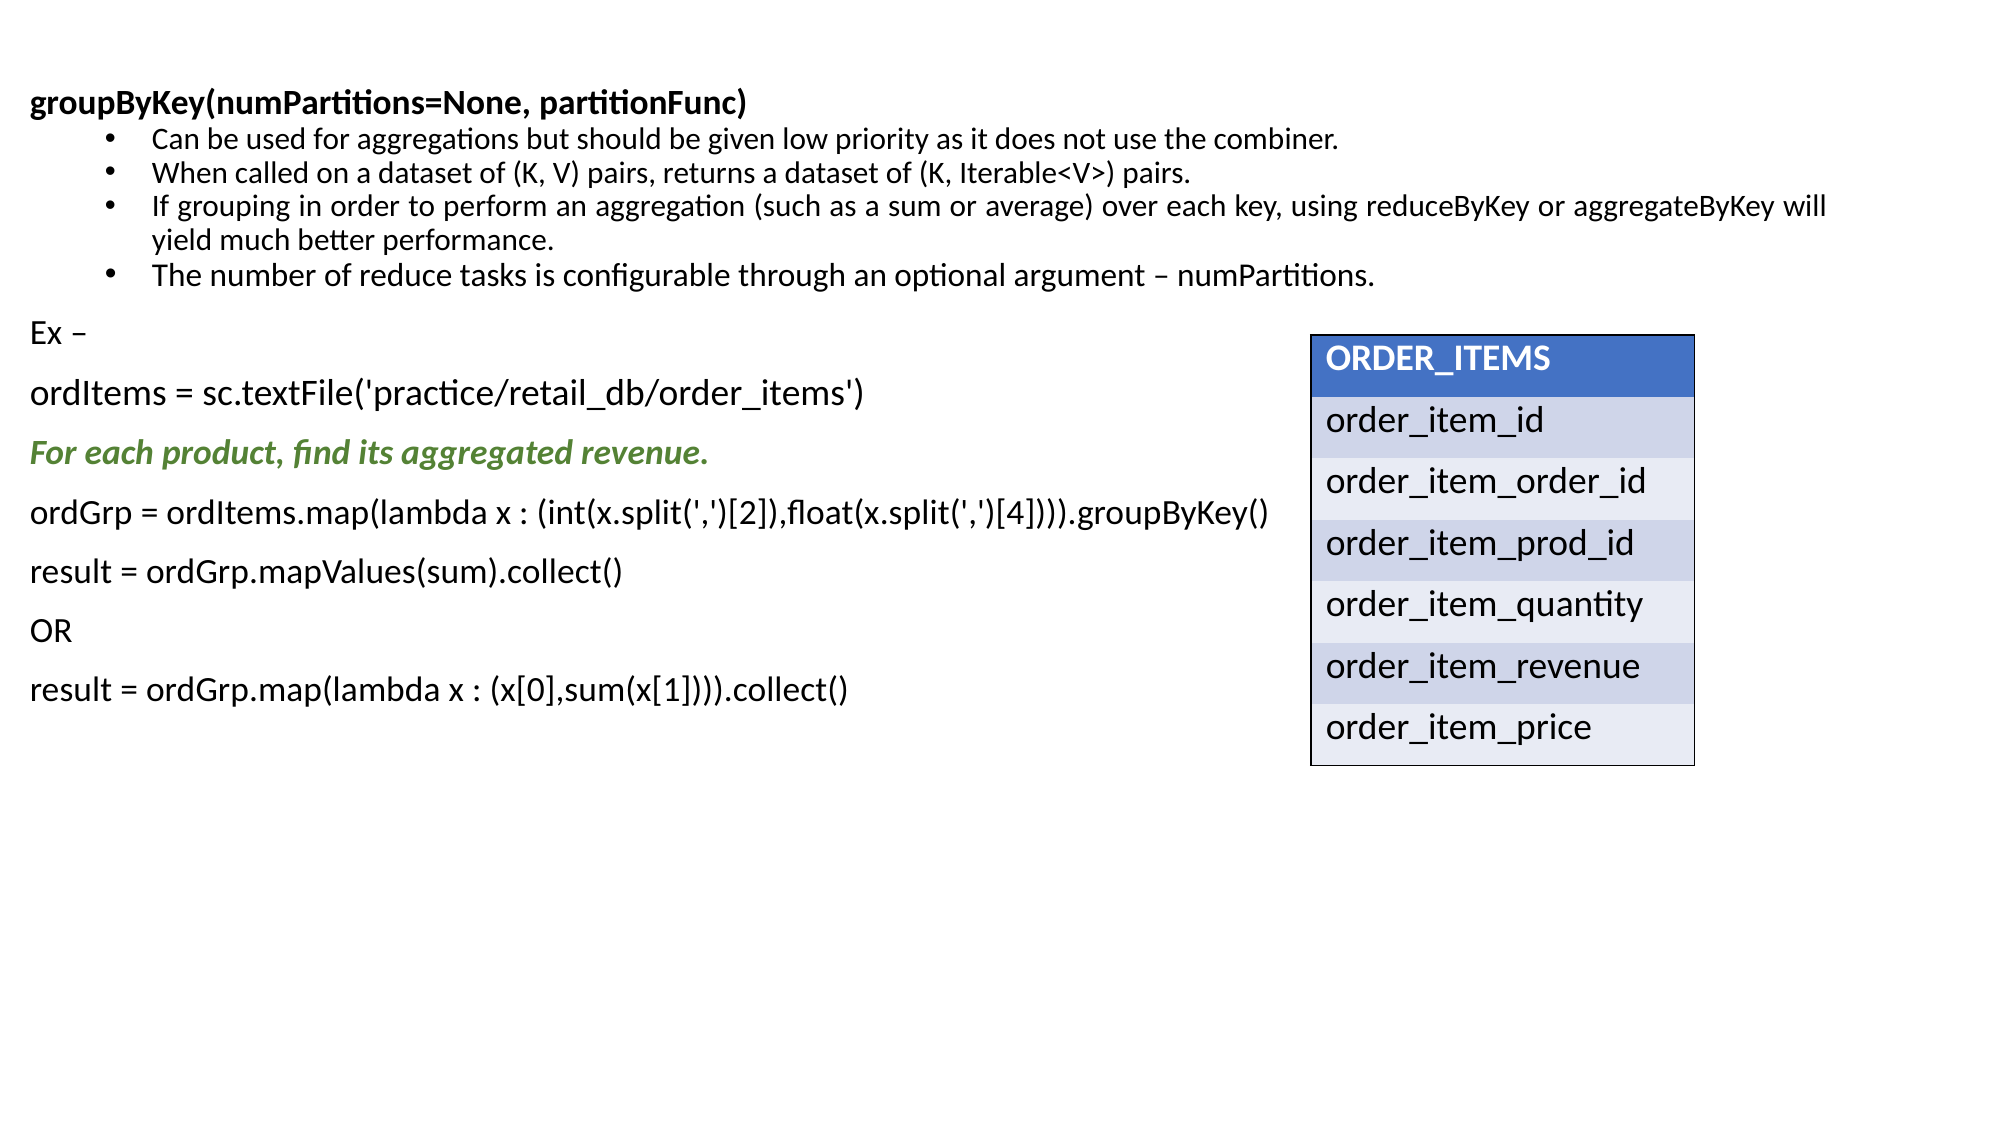

groupByKey(numPartitions=None, partitionFunc)
Can be used for aggregations but should be given low priority as it does not use the combiner.
When called on a dataset of (K, V) pairs, returns a dataset of (K, Iterable<V>) pairs.
If grouping in order to perform an aggregation (such as a sum or average) over each key, using reduceByKey or aggregateByKey will yield much better performance.
The number of reduce tasks is configurable through an optional argument – numPartitions.
Ex –
ordItems = sc.textFile('practice/retail_db/order_items')
For each product, find its aggregated revenue.
ordGrp = ordItems.map(lambda x : (int(x.split(',')[2]),float(x.split(',')[4]))).groupByKey()
result = ordGrp.mapValues(sum).collect()
OR
result = ordGrp.map(lambda x : (x[0],sum(x[1]))).collect()

| ORDER\_ITEMS |
| --- |
| order\_item\_id |
| order\_item\_order\_id |
| order\_item\_prod\_id |
| order\_item\_quantity |
| order\_item\_revenue |
| order\_item\_price |